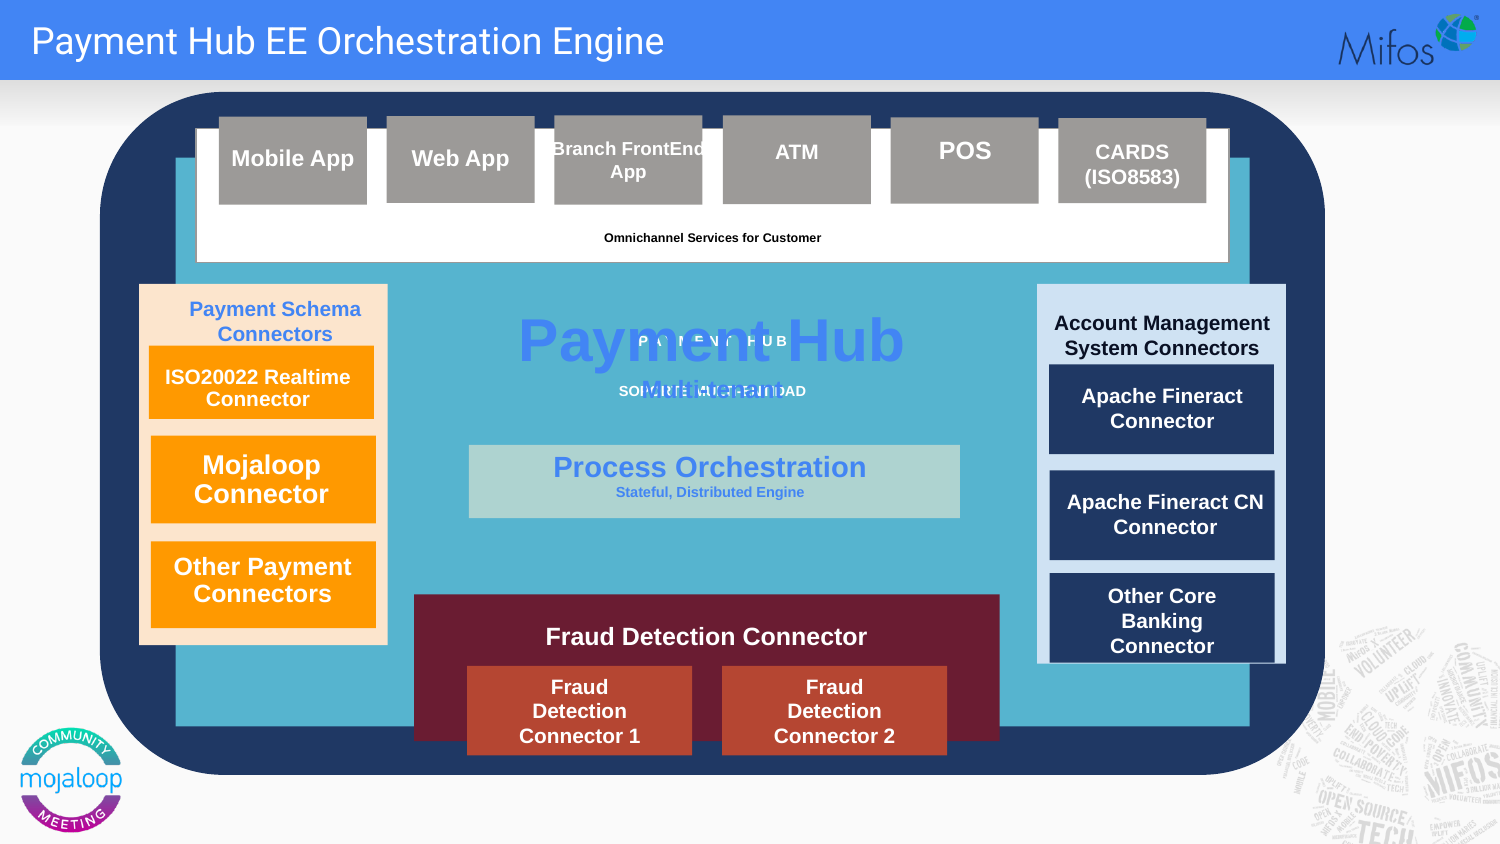

# Payment Hub EE Orchestration Engine

POS
Branch FrontEnd App
ATM
CARDS
(ISO8583)
Mobile App
Web App

Omnichannel Services for Customer

Payment Schema Connectors
Payment Hub
Multi-tenant
Account Management System Connectors
P A Y M E N T    H U B
SOPORTE MULTI-ENTIDAD

ISO20022 Realtime Connector

Apache Fineract Connector

Process Orchestration
Stateful, Distributed Engine
Mojaloop Connector

Apache Fineract CN Connector

Other Payment Connectors

Other Core Banking Connector

Fraud Detection Connector

Fraud Detection Connector 1
Fraud Detection Connector 2